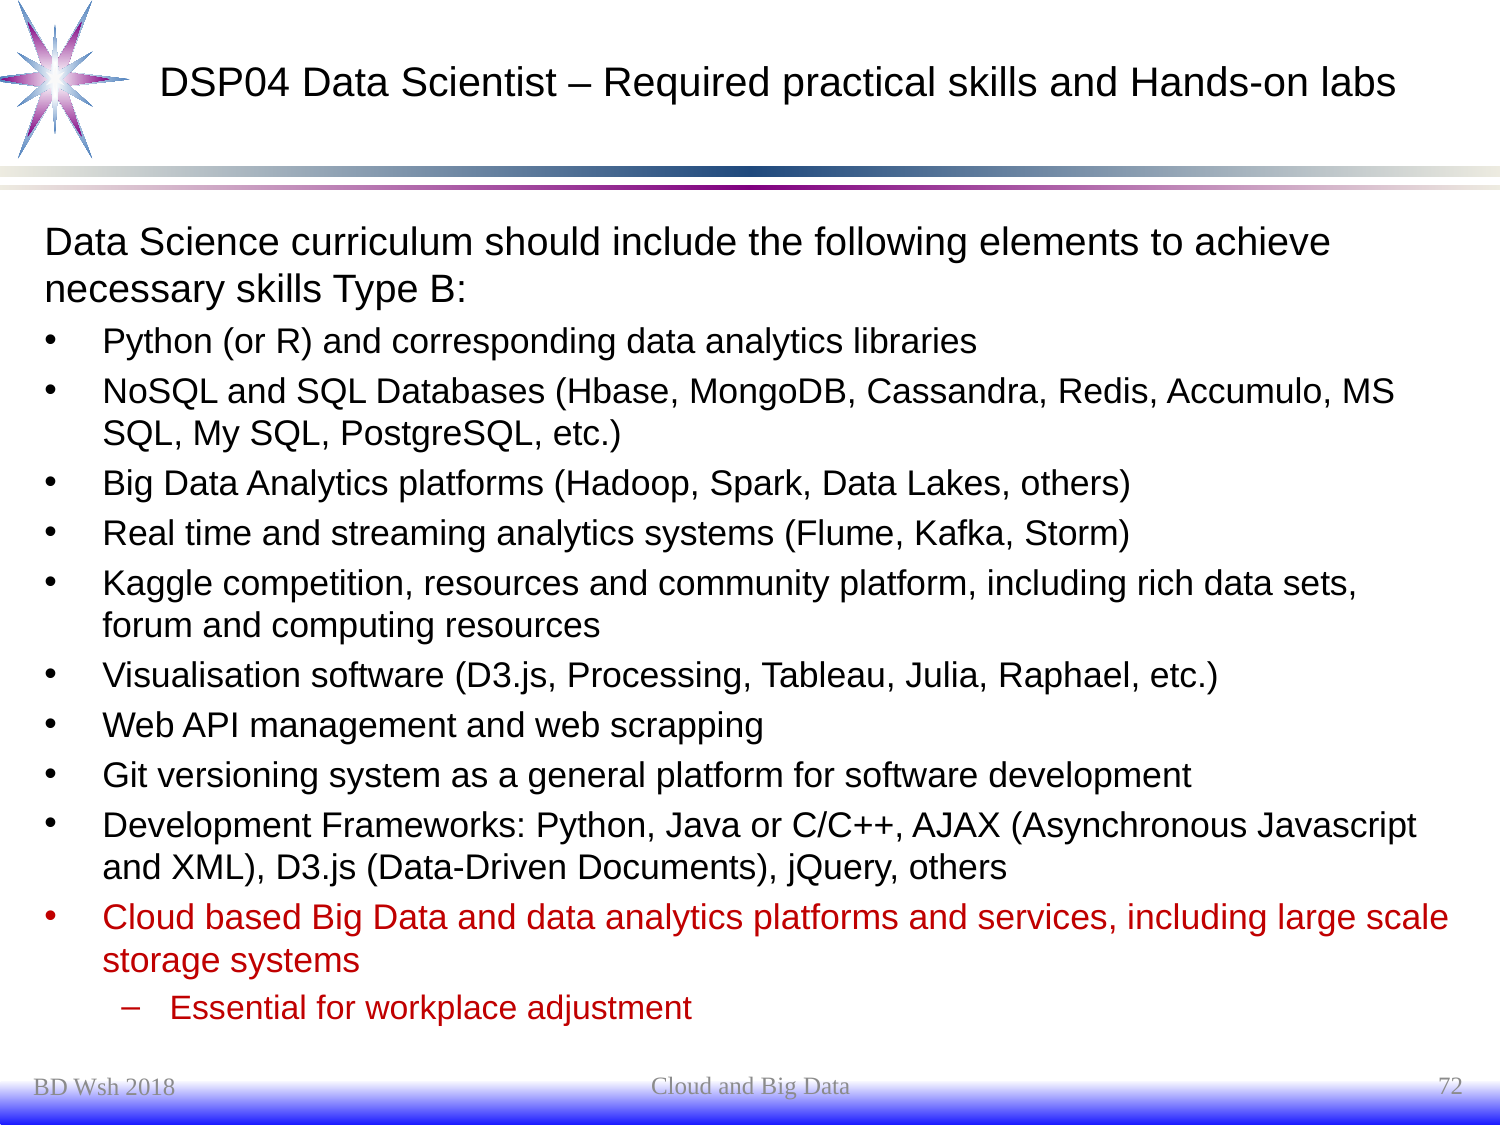

# DSP04 Data Scientist – Required practical skills and Hands-on labs
Data Science curriculum should include the following elements to achieve necessary skills Type B:
Python (or R) and corresponding data analytics libraries
NoSQL and SQL Databases (Hbase, MongoDB, Cassandra, Redis, Accumulo, MS SQL, My SQL, PostgreSQL, etc.)
Big Data Analytics platforms (Hadoop, Spark, Data Lakes, others)
Real time and streaming analytics systems (Flume, Kafka, Storm)
Kaggle competition, resources and community platform, including rich data sets, forum and computing resources
Visualisation software (D3.js, Processing, Tableau, Julia, Raphael, etc.)
Web API management and web scrapping
Git versioning system as a general platform for software development
Development Frameworks: Python, Java or C/C++, AJAX (Asynchronous Javascript and XML), D3.js (Data-Driven Documents), jQuery, others
Cloud based Big Data and data analytics platforms and services, including large scale storage systems
Essential for workplace adjustment

Cloud and Big Data
72
BD Wsh 2018